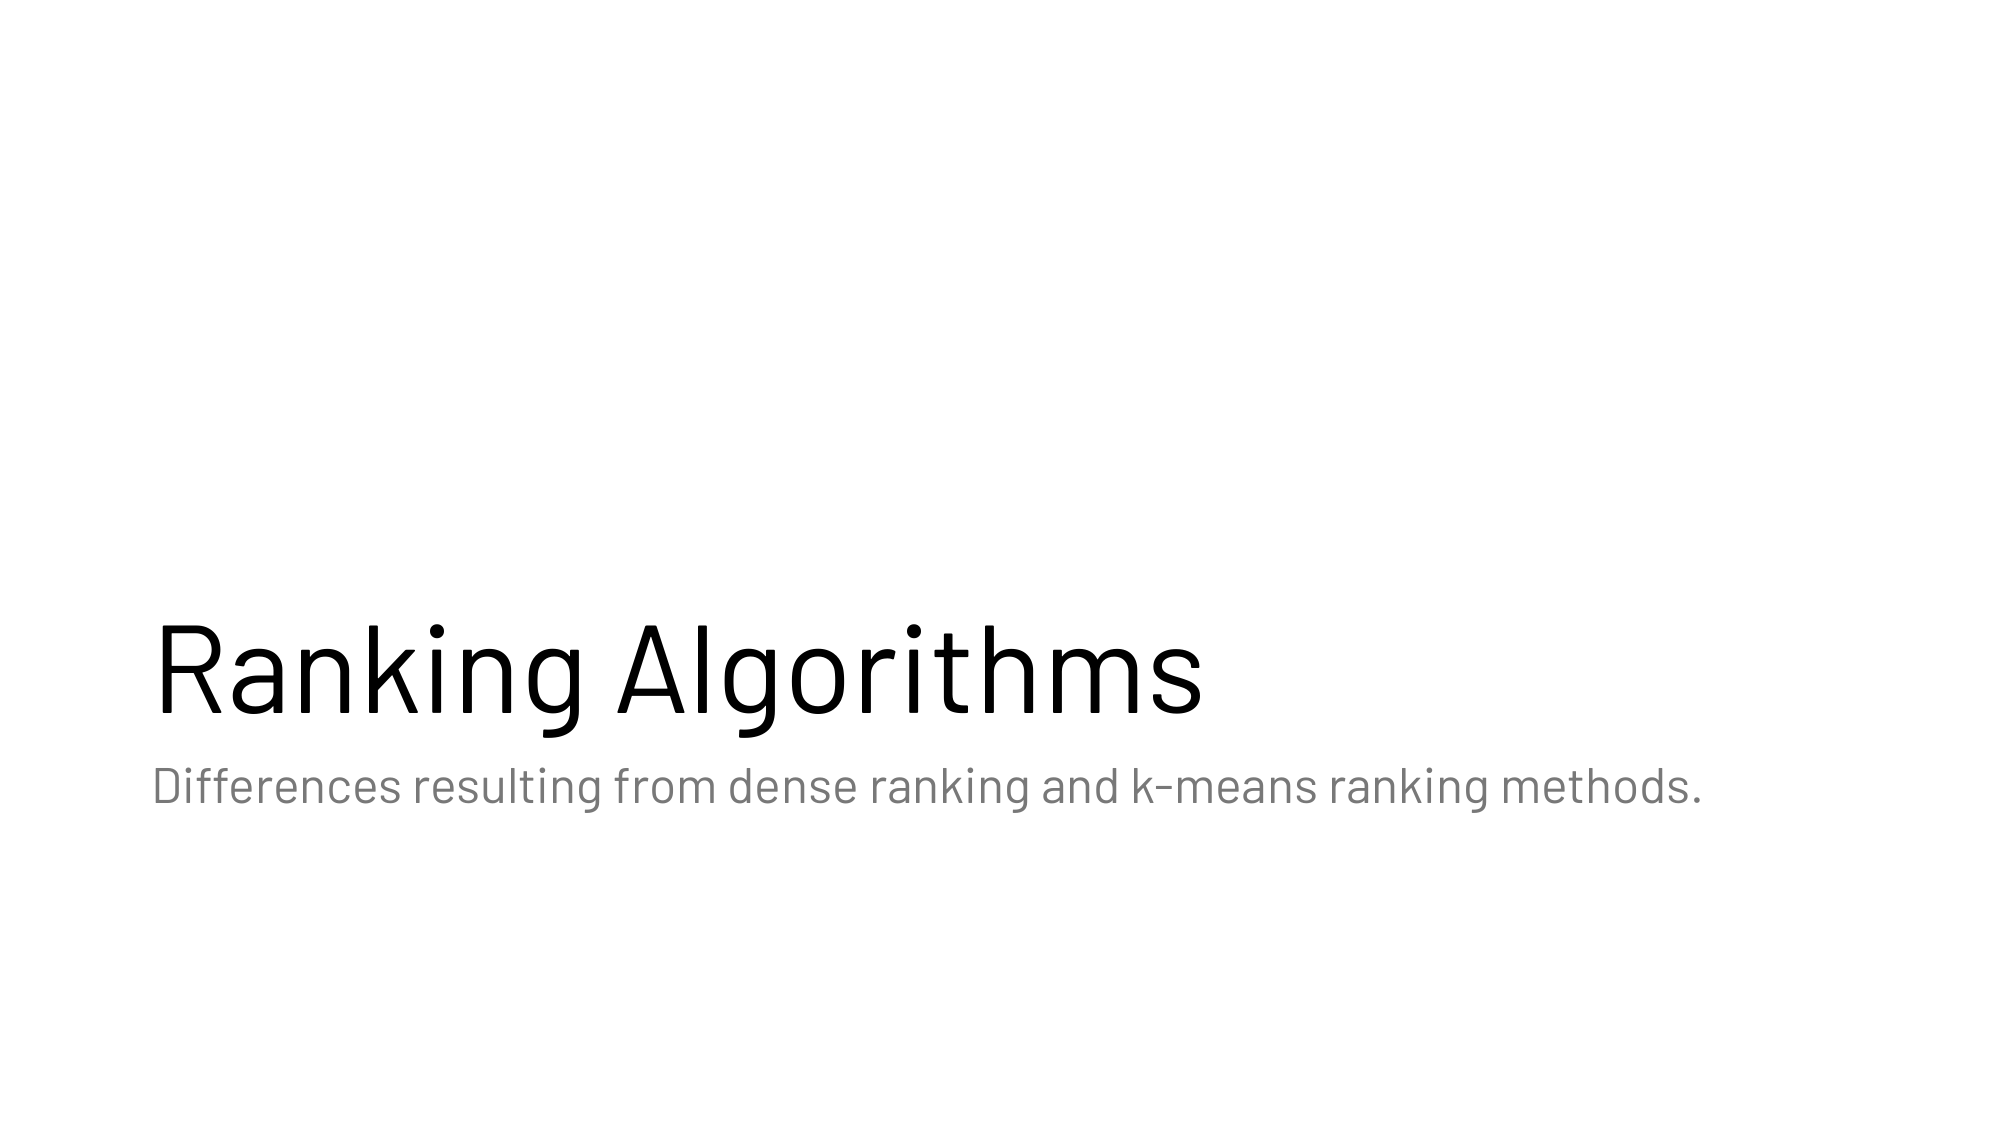

# Ranking Algorithms
Differences resulting from dense ranking and k-means ranking methods.